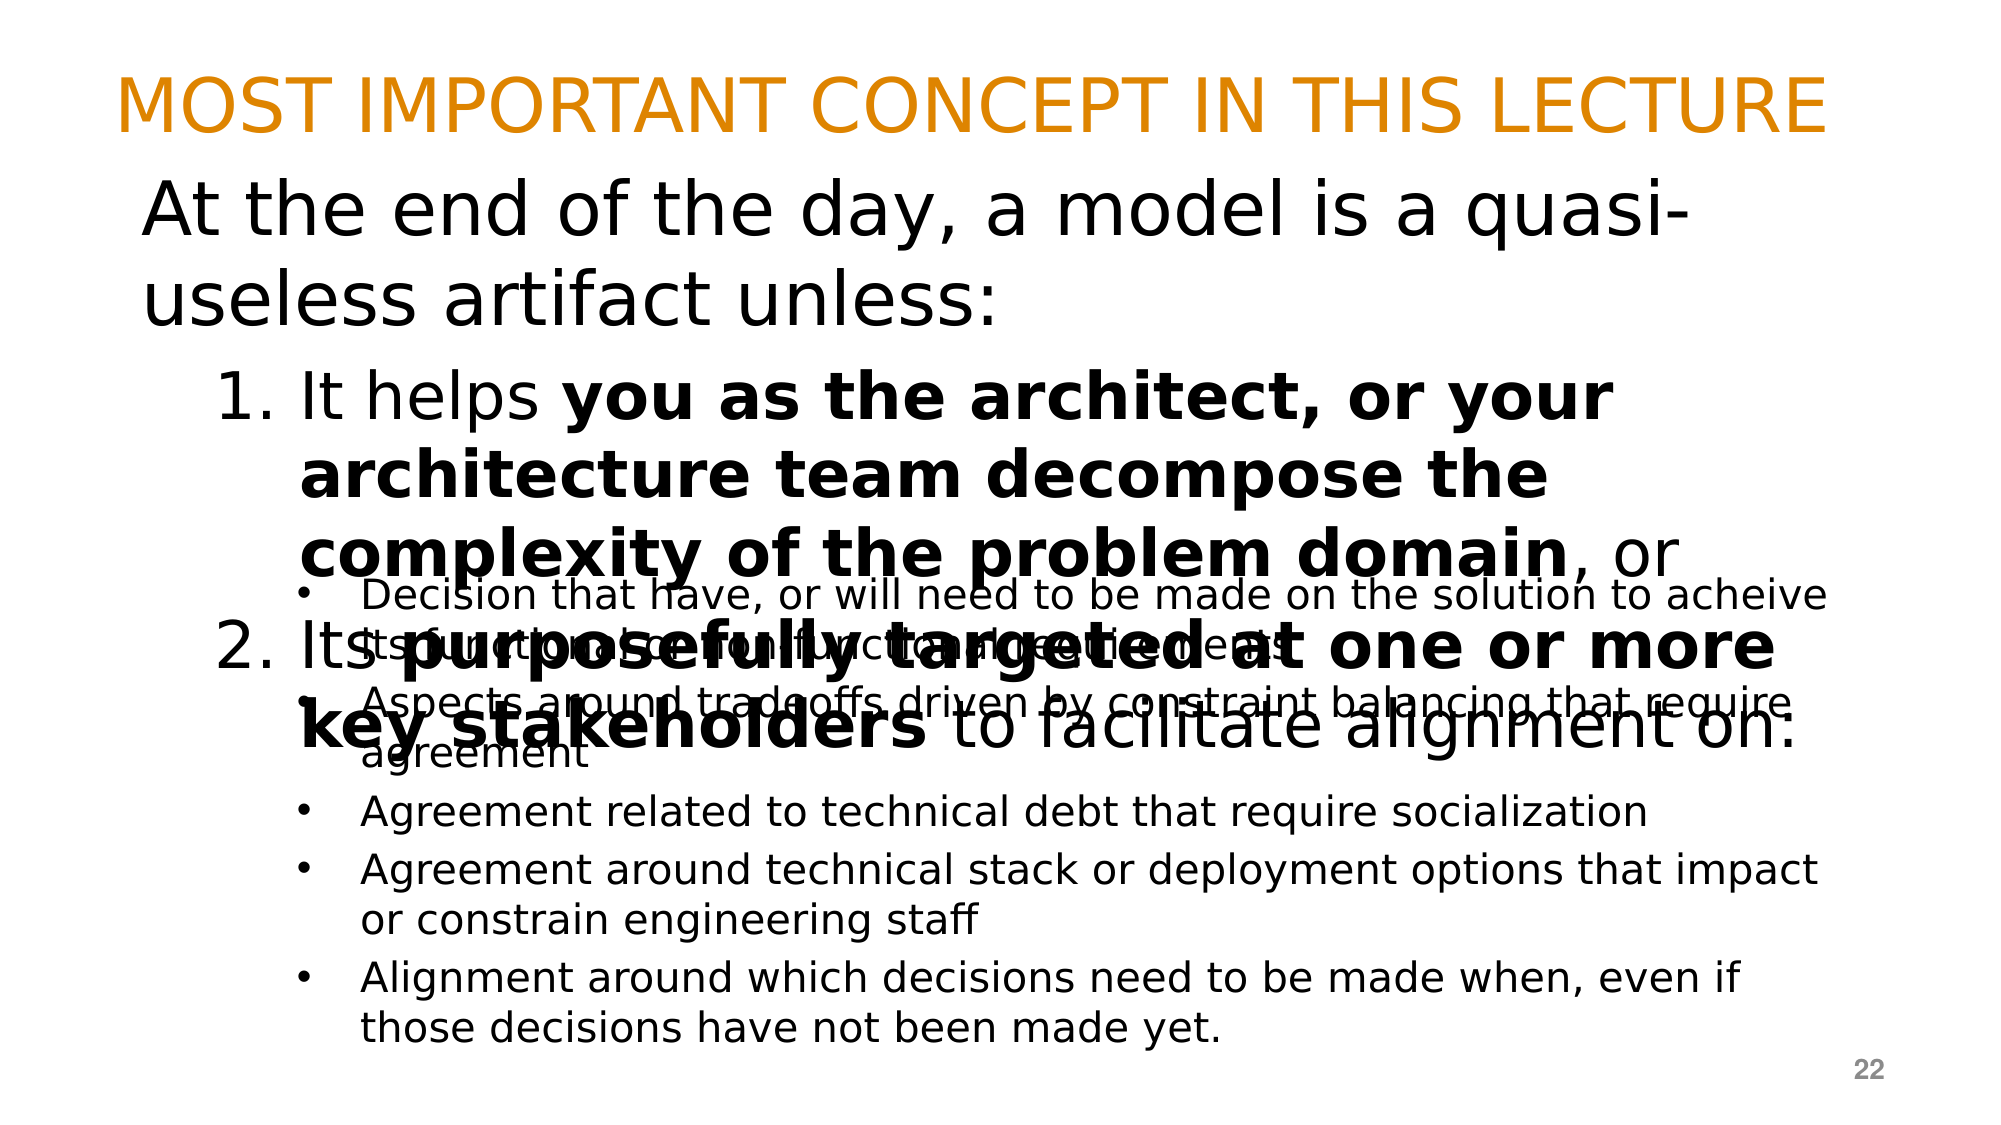

# MOST IMPORTANT CONCEPT IN THIS LECTURE
At the end of the day, a model is a quasi-useless artifact unless:
It helps you as the architect, or your architecture team decompose the complexity of the problem domain, or
Its purposefully targeted at one or more key stakeholders to facilitate alignment on:

Decision that have, or will need to be made on the solution to acheive its functional or non-functional requirements
Aspects around tradeoffs driven by constraint balancing that require agreement
Agreement related to technical debt that require socialization
Agreement around technical stack or deployment options that impact or constrain engineering staff
Alignment around which decisions need to be made when, even if those decisions have not been made yet.

22